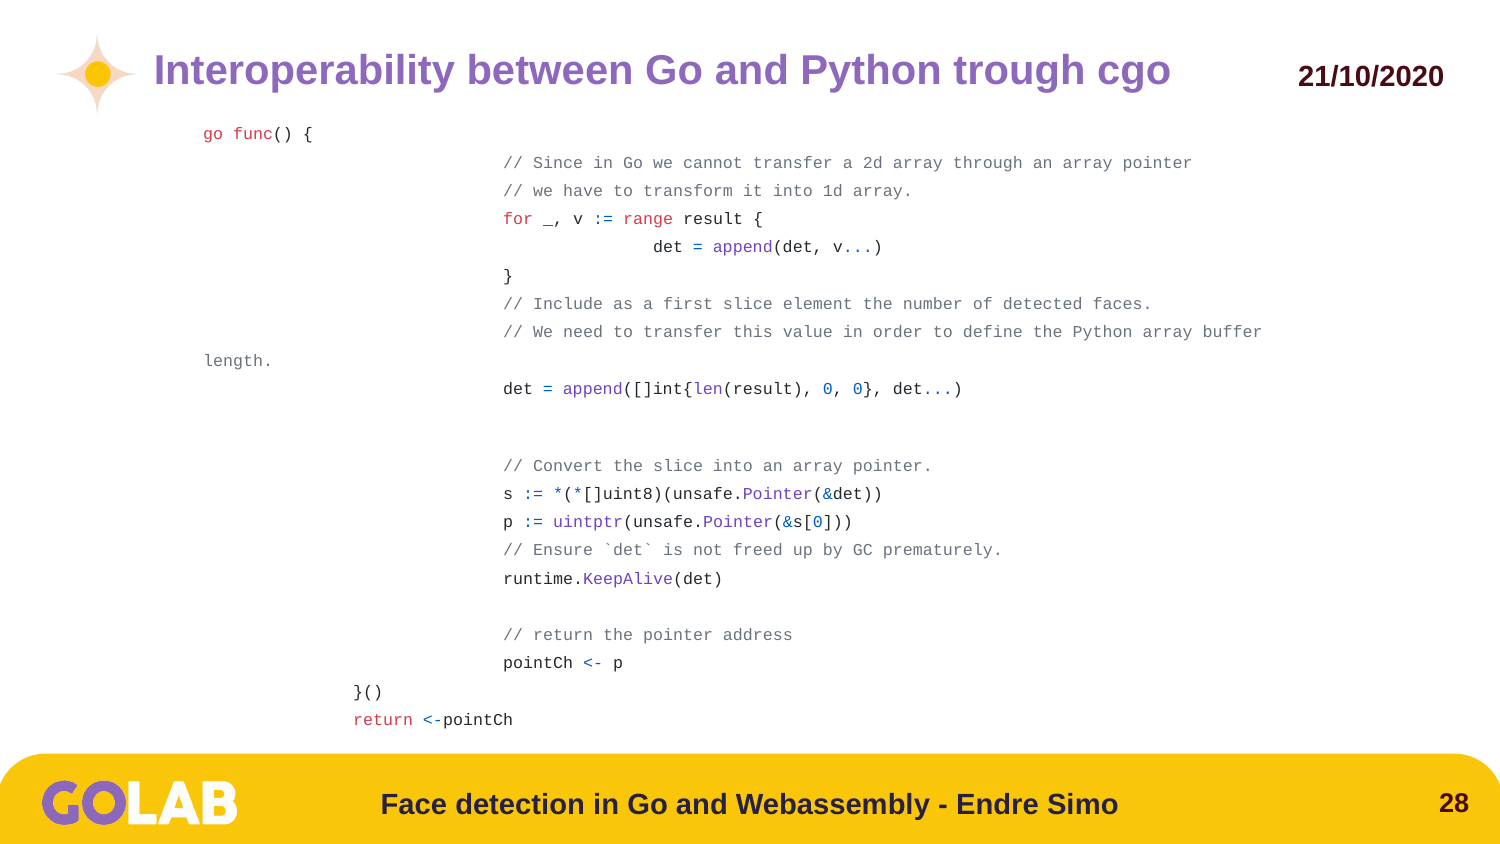

# Interoperability between Go and Python trough cgo
go func() {
		// Since in Go we cannot transfer a 2d array through an array pointer
		// we have to transform it into 1d array.
		for _, v := range result {
			det = append(det, v...)
		}
		// Include as a first slice element the number of detected faces.
		// We need to transfer this value in order to define the Python array buffer length.
		det = append([]int{len(result), 0, 0}, det...)

		// Convert the slice into an array pointer.
		s := *(*[]uint8)(unsafe.Pointer(&det))
		p := uintptr(unsafe.Pointer(&s[0]))
		// Ensure `det` is not freed up by GC prematurely.
		runtime.KeepAlive(det)

		// return the pointer address
		pointCh <- p
	}()
	return <-pointCh